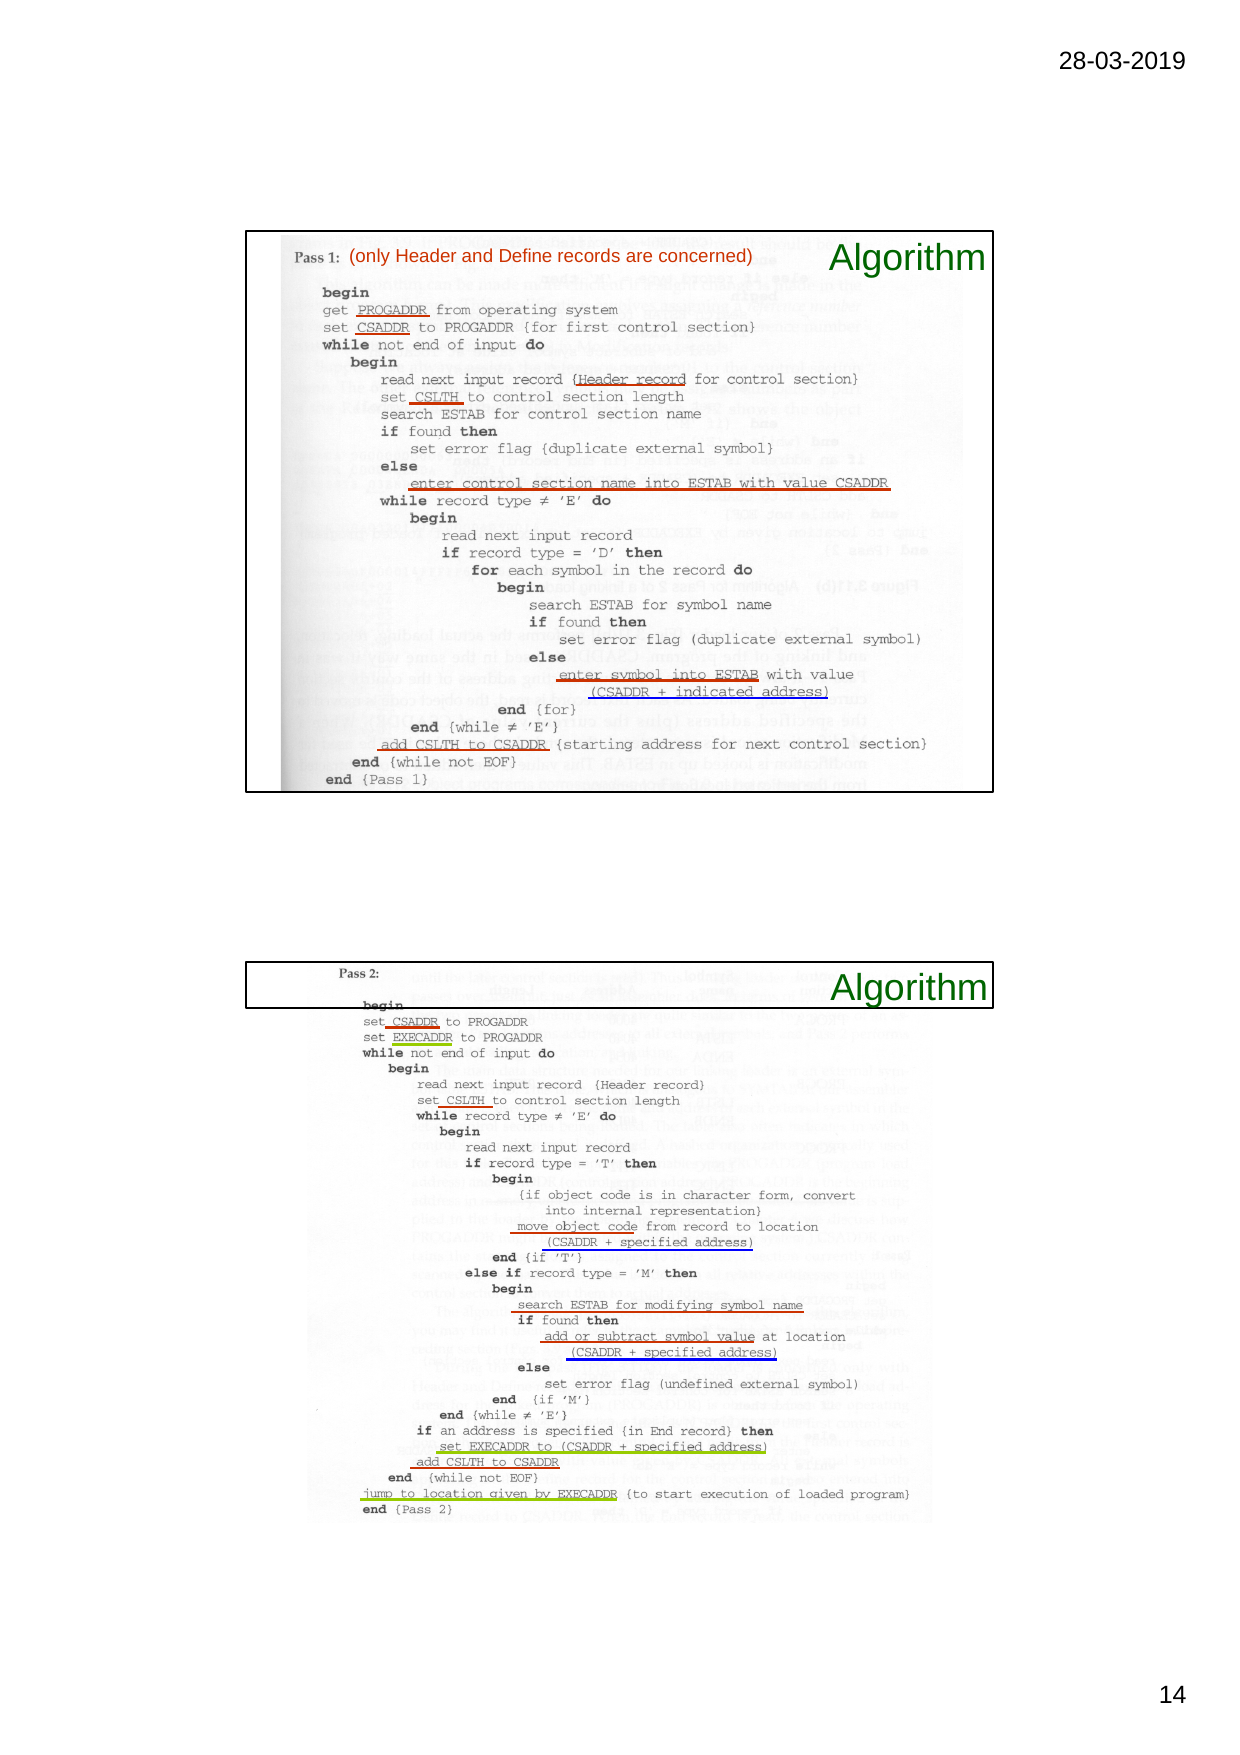

28-03-2019
Algorithm

(only Header and Define records are concerned)

Algorithm

14